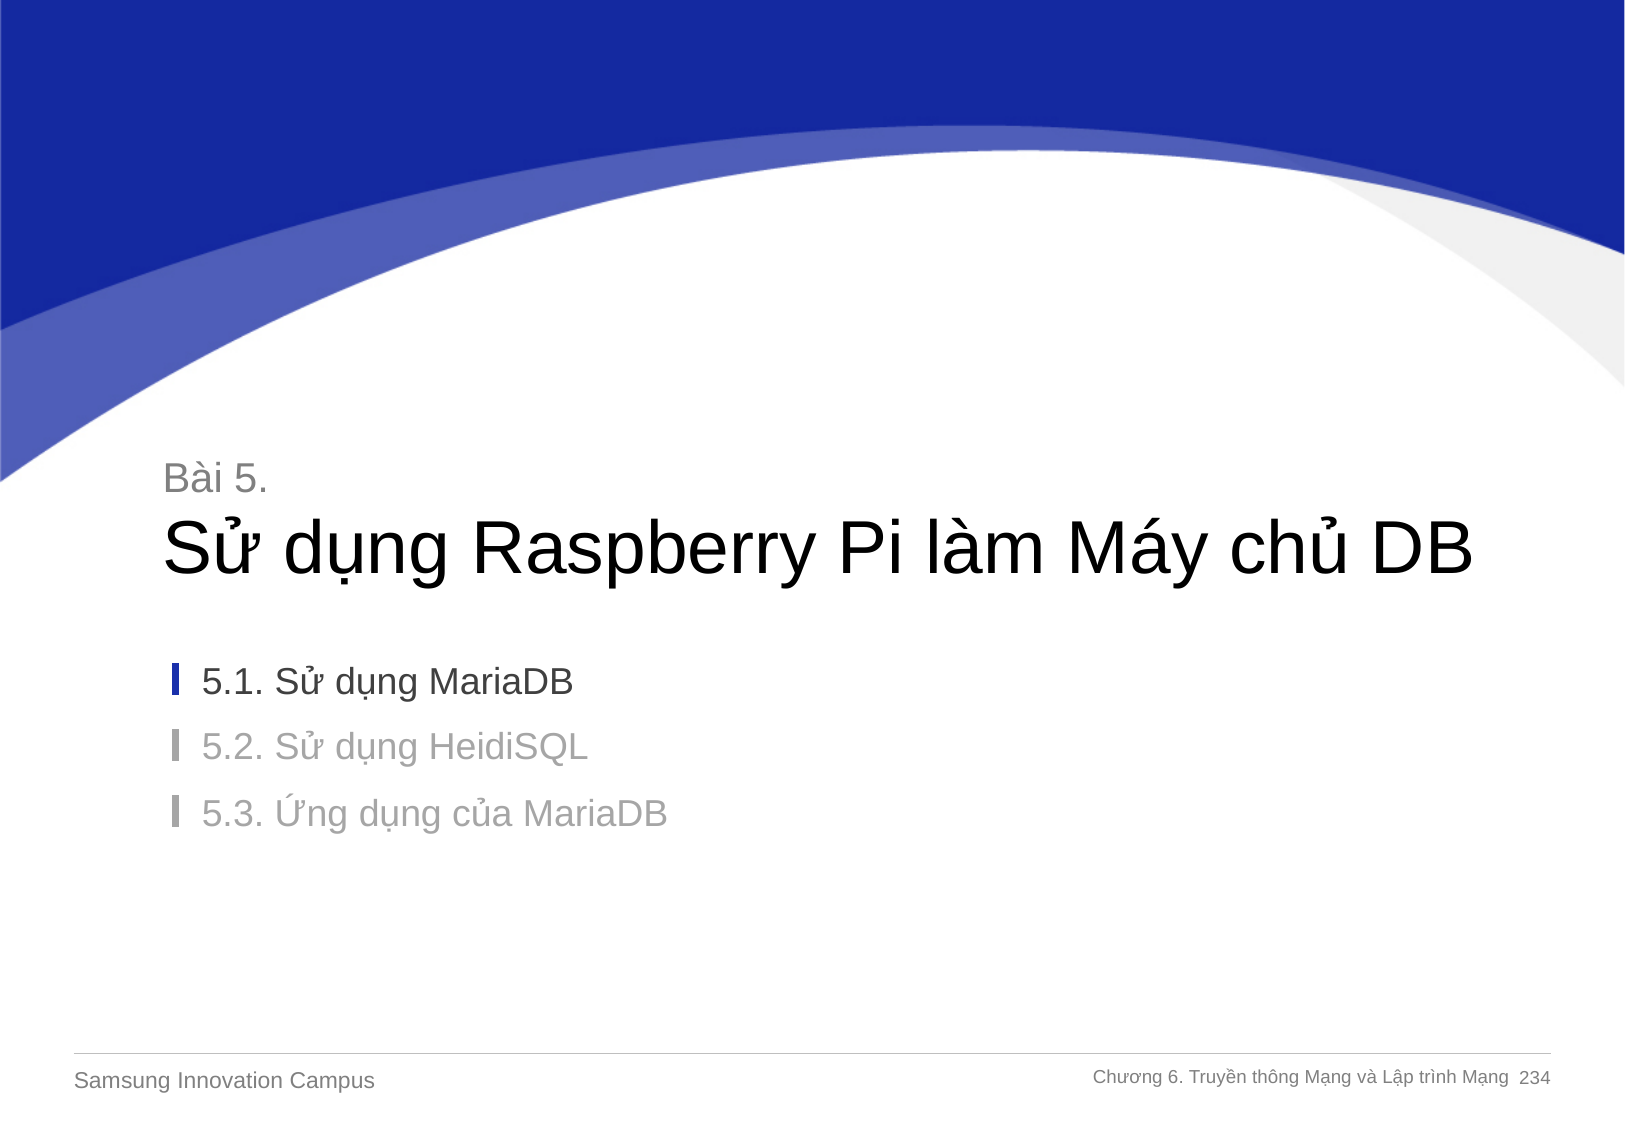

Bài 5.
Sử dụng Raspberry Pi làm Máy chủ DB
5.1. Sử dụng MariaDB
5.2. Sử dụng HeidiSQL
5.3. Ứng dụng của MariaDB